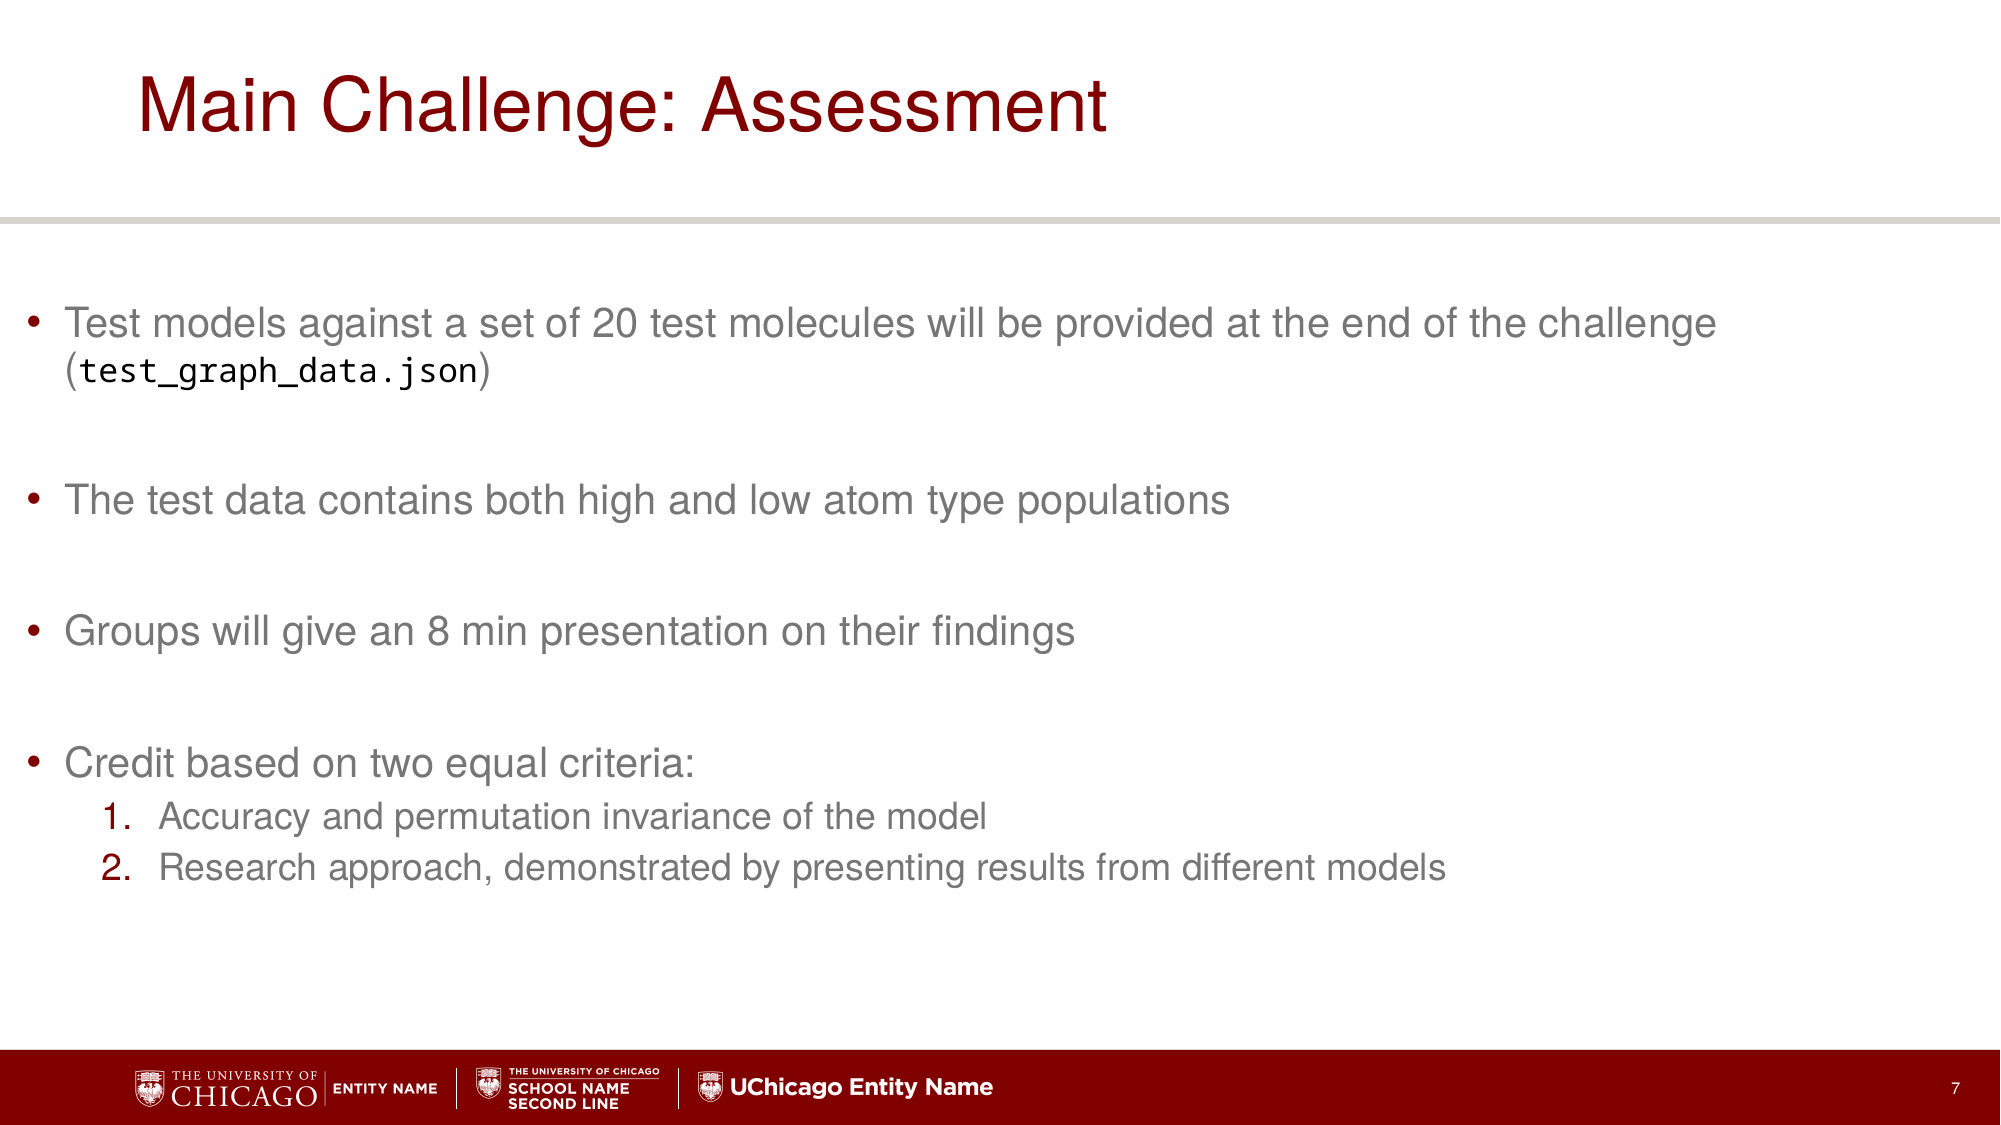

# Main Challenge: Assessment
Test models against a set of 20 test molecules will be provided at the end of the challenge (test_graph_data.json)

The test data contains both high and low atom type populations

Groups will give an 8 min presentation on their findings

Credit based on two equal criteria:
Accuracy and permutation invariance of the model
Research approach, demonstrated by presenting results from different models
7